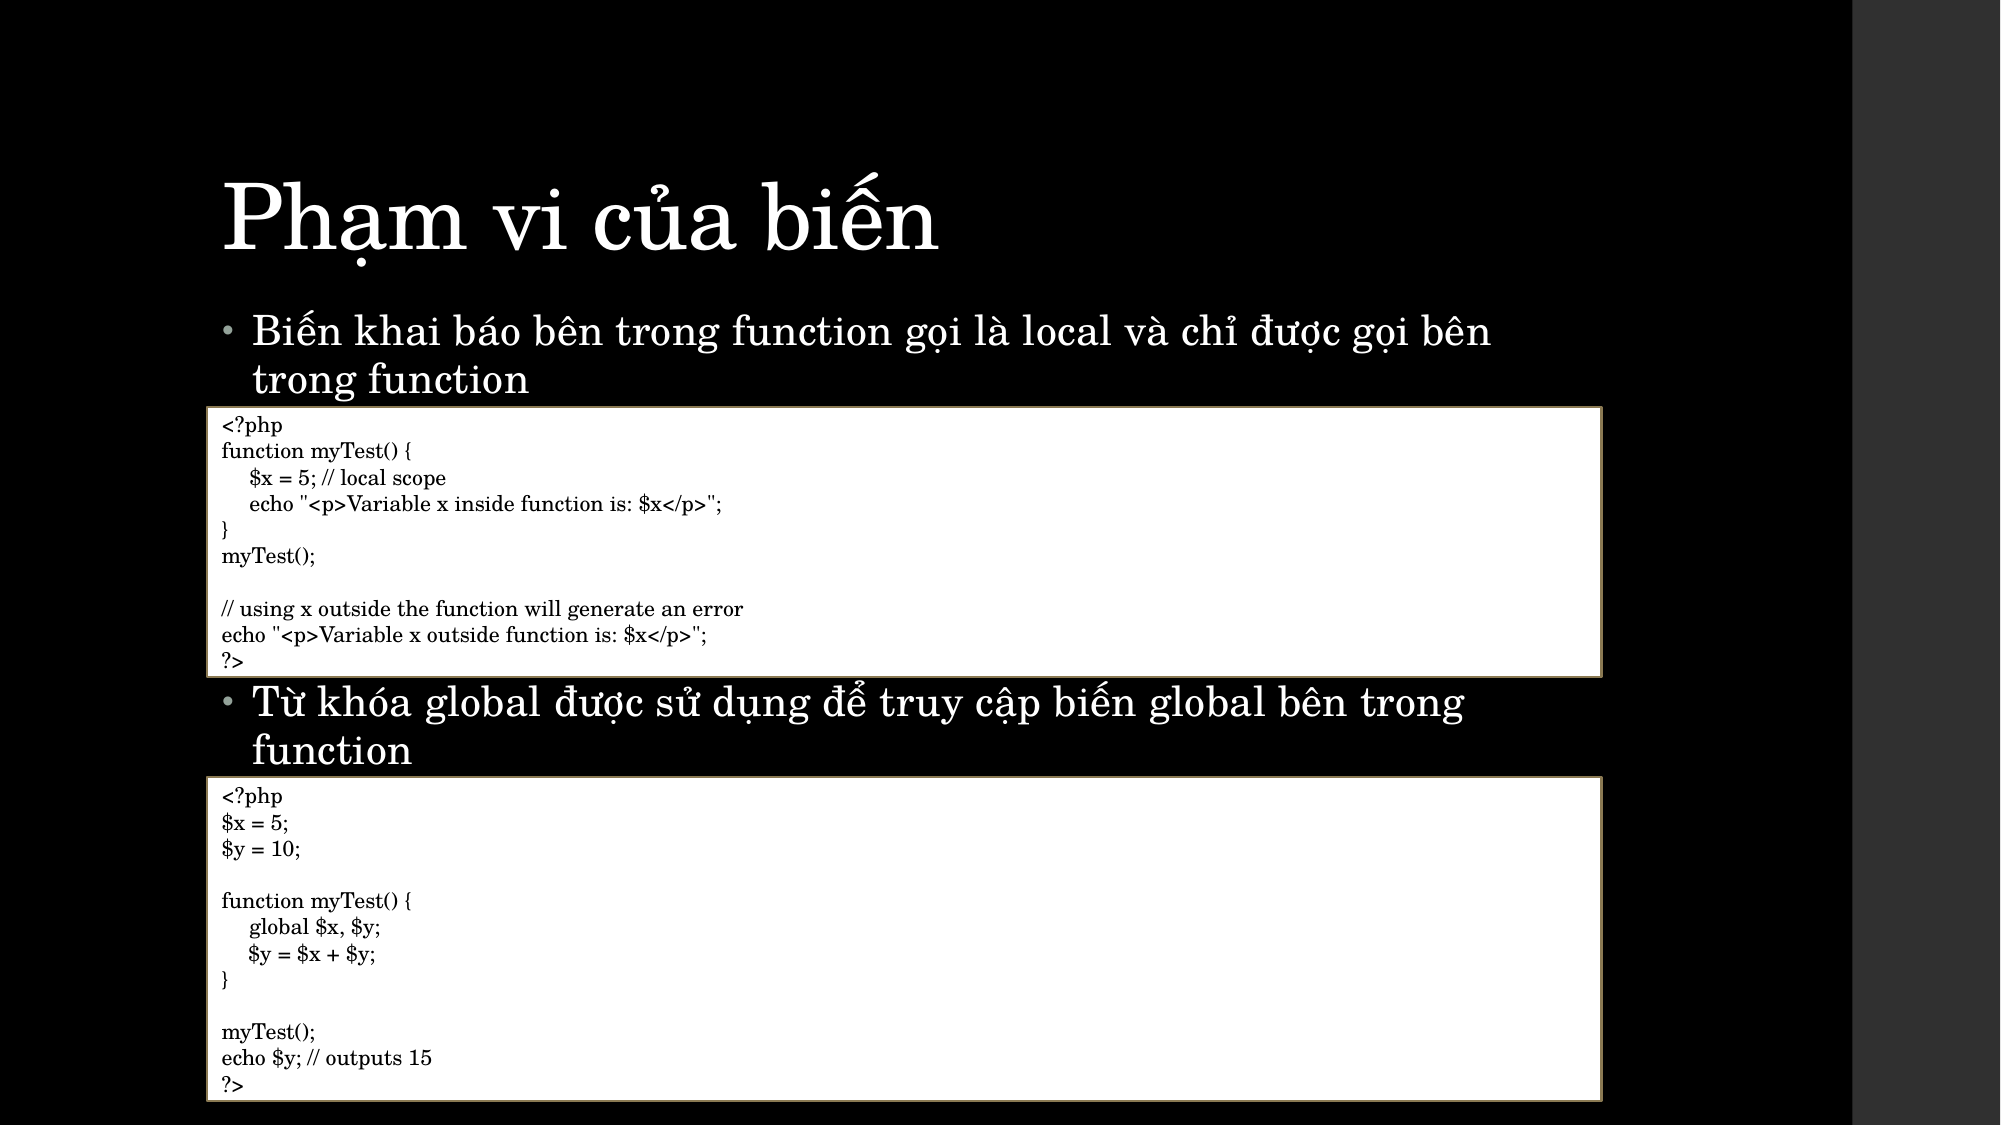

# Phạm vi của biến
Biến khai báo bên trong function gọi là local và chỉ được gọi bên trong function

Từ khóa global được sử dụng để truy cập biến global bên trong function

<?php
function myTest() {
    $x = 5; // local scope
    echo "<p>Variable x inside function is: $x</p>";
}
myTest();
// using x outside the function will generate an error
echo "<p>Variable x outside function is: $x</p>";
?>
<?php
$x = 5;
$y = 10;
function myTest() {
    global $x, $y;
    $y = $x + $y;
}
myTest();
echo $y; // outputs 15
?>